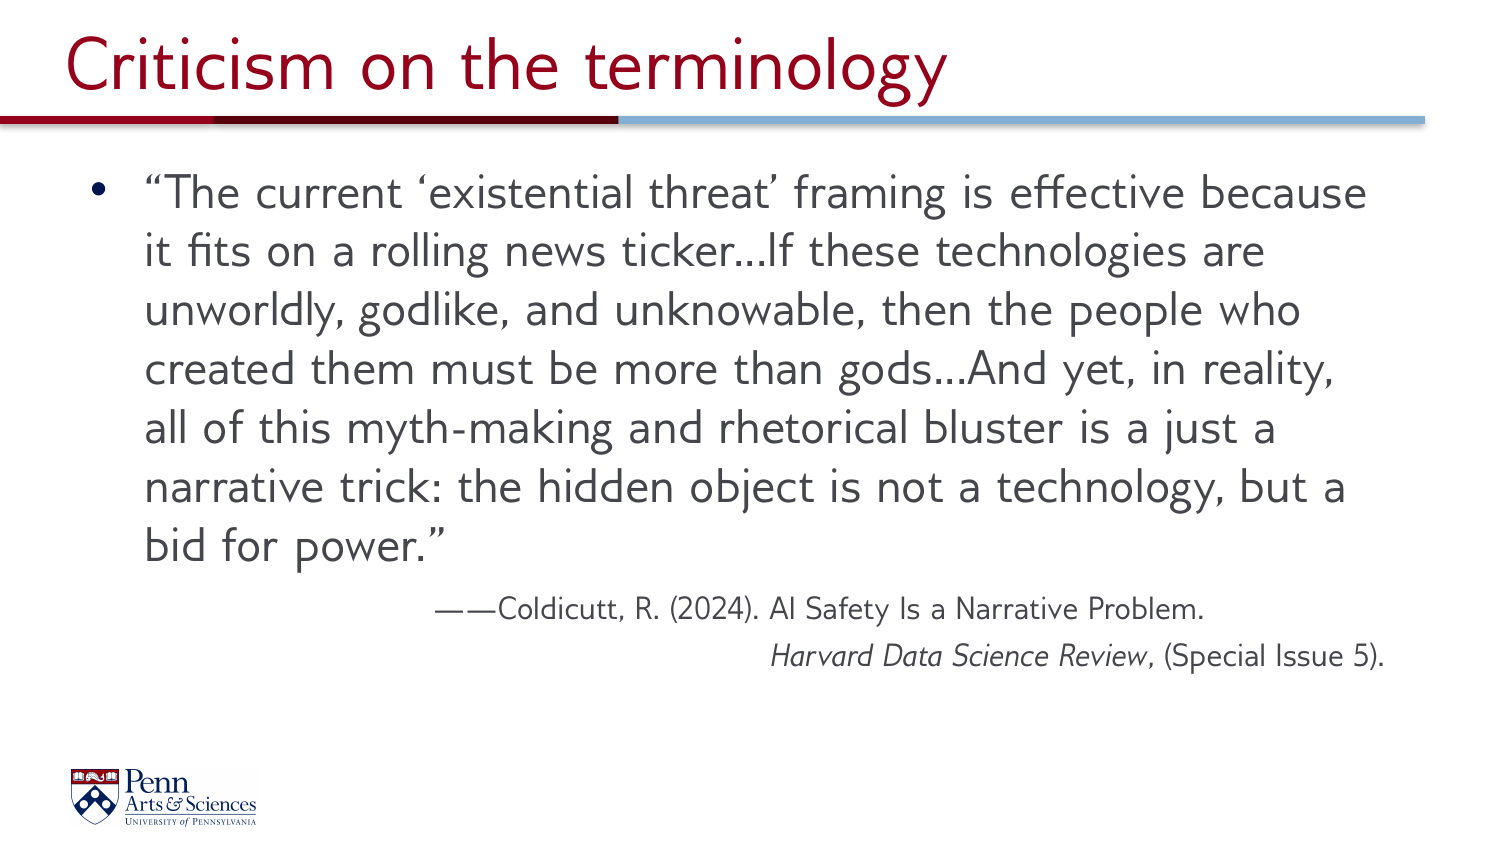

# Criticism on the terminology
“The current ‘existential threat’ framing is effective because it fits on a rolling news ticker...If these technologies are unworldly, godlike, and unknowable, then the people who created them must be more than gods...And yet, in reality, all of this myth-making and rhetorical bluster is a just a narrative trick: the hidden object is not a technology, but a bid for power.”
                ——Coldicutt, R. (2024). AI Safety Is a Narrative Problem.
                                Harvard Data Science Review, (Special Issue 5).

8